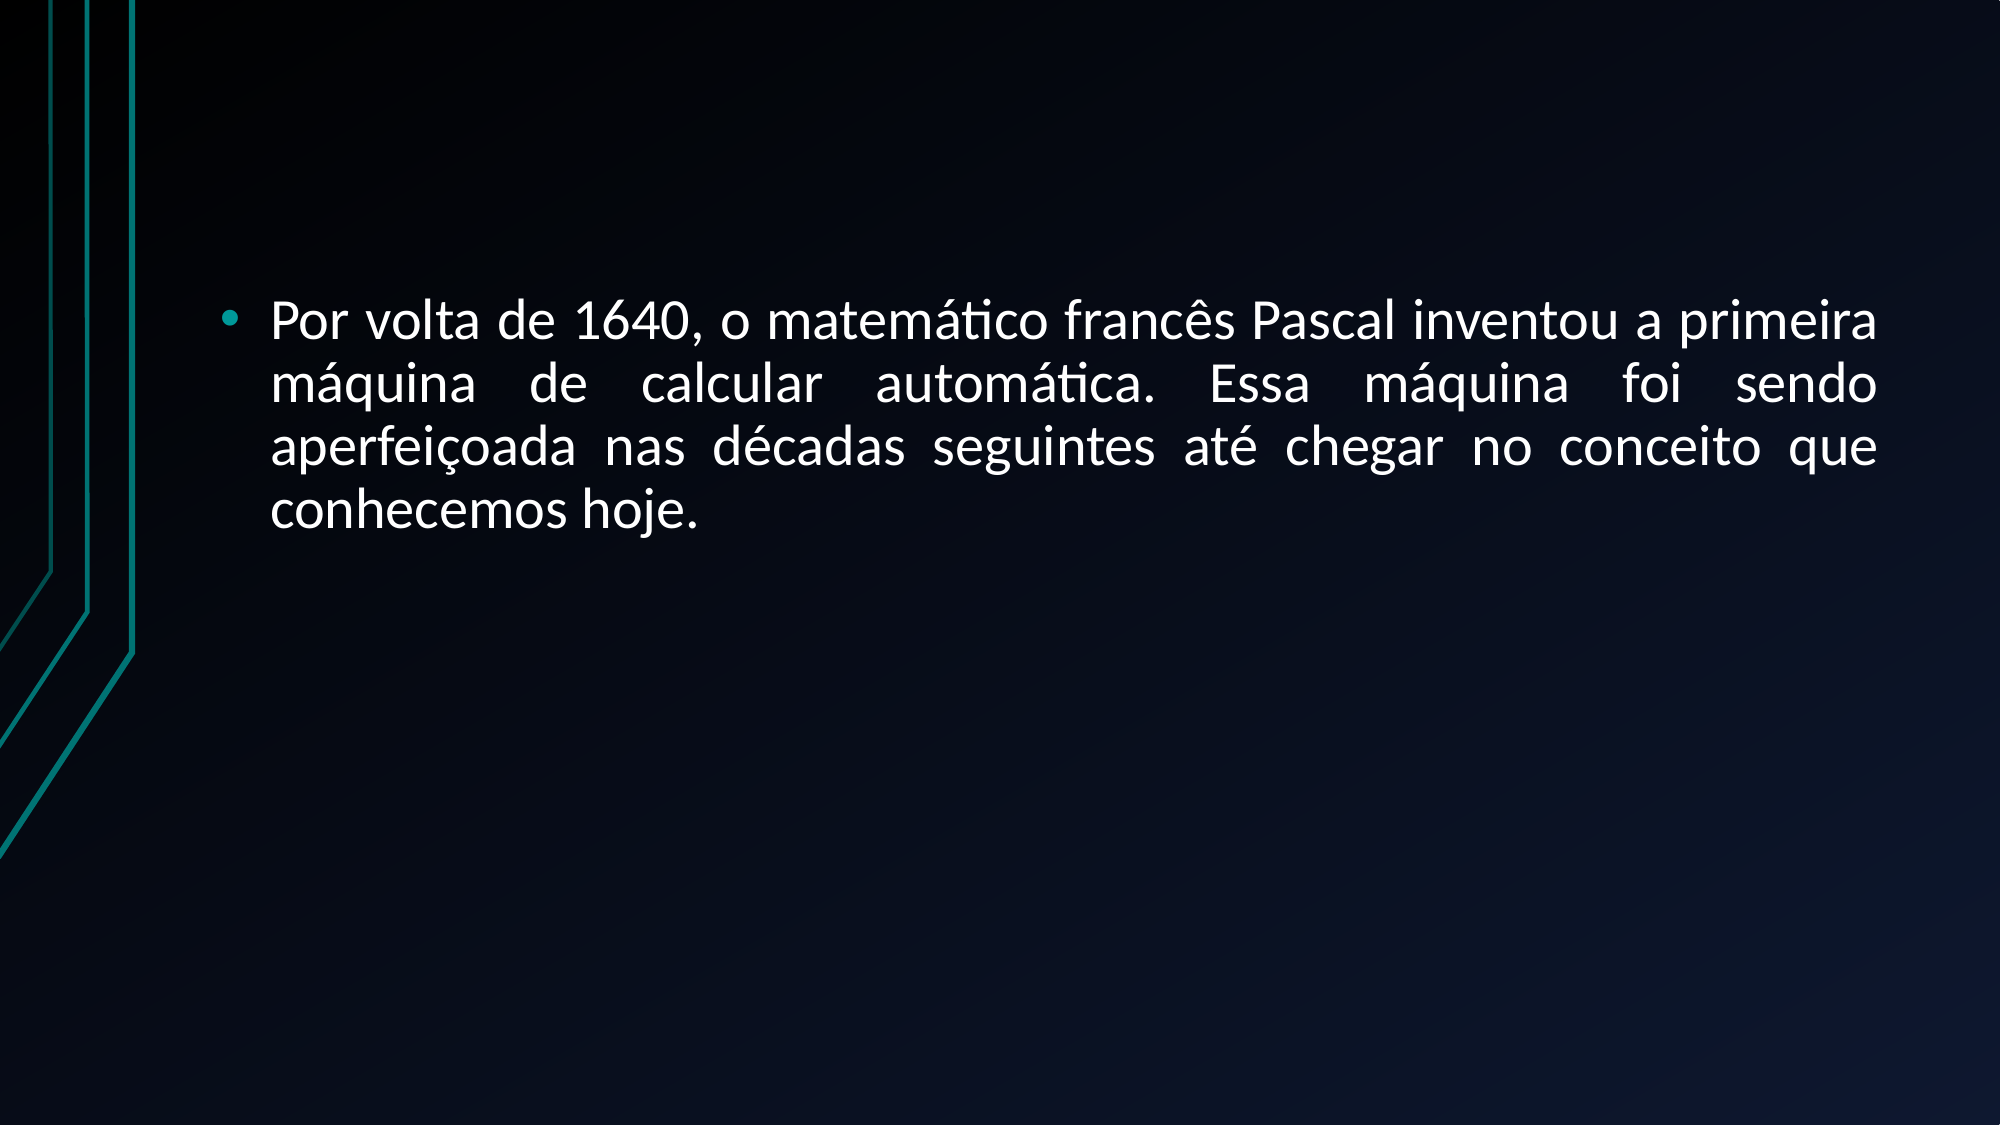

Por volta de 1640, o matemático francês Pascal inventou a primeira máquina de calcular automática. Essa máquina foi sendo aperfeiçoada nas décadas seguintes até chegar no conceito que conhecemos hoje.